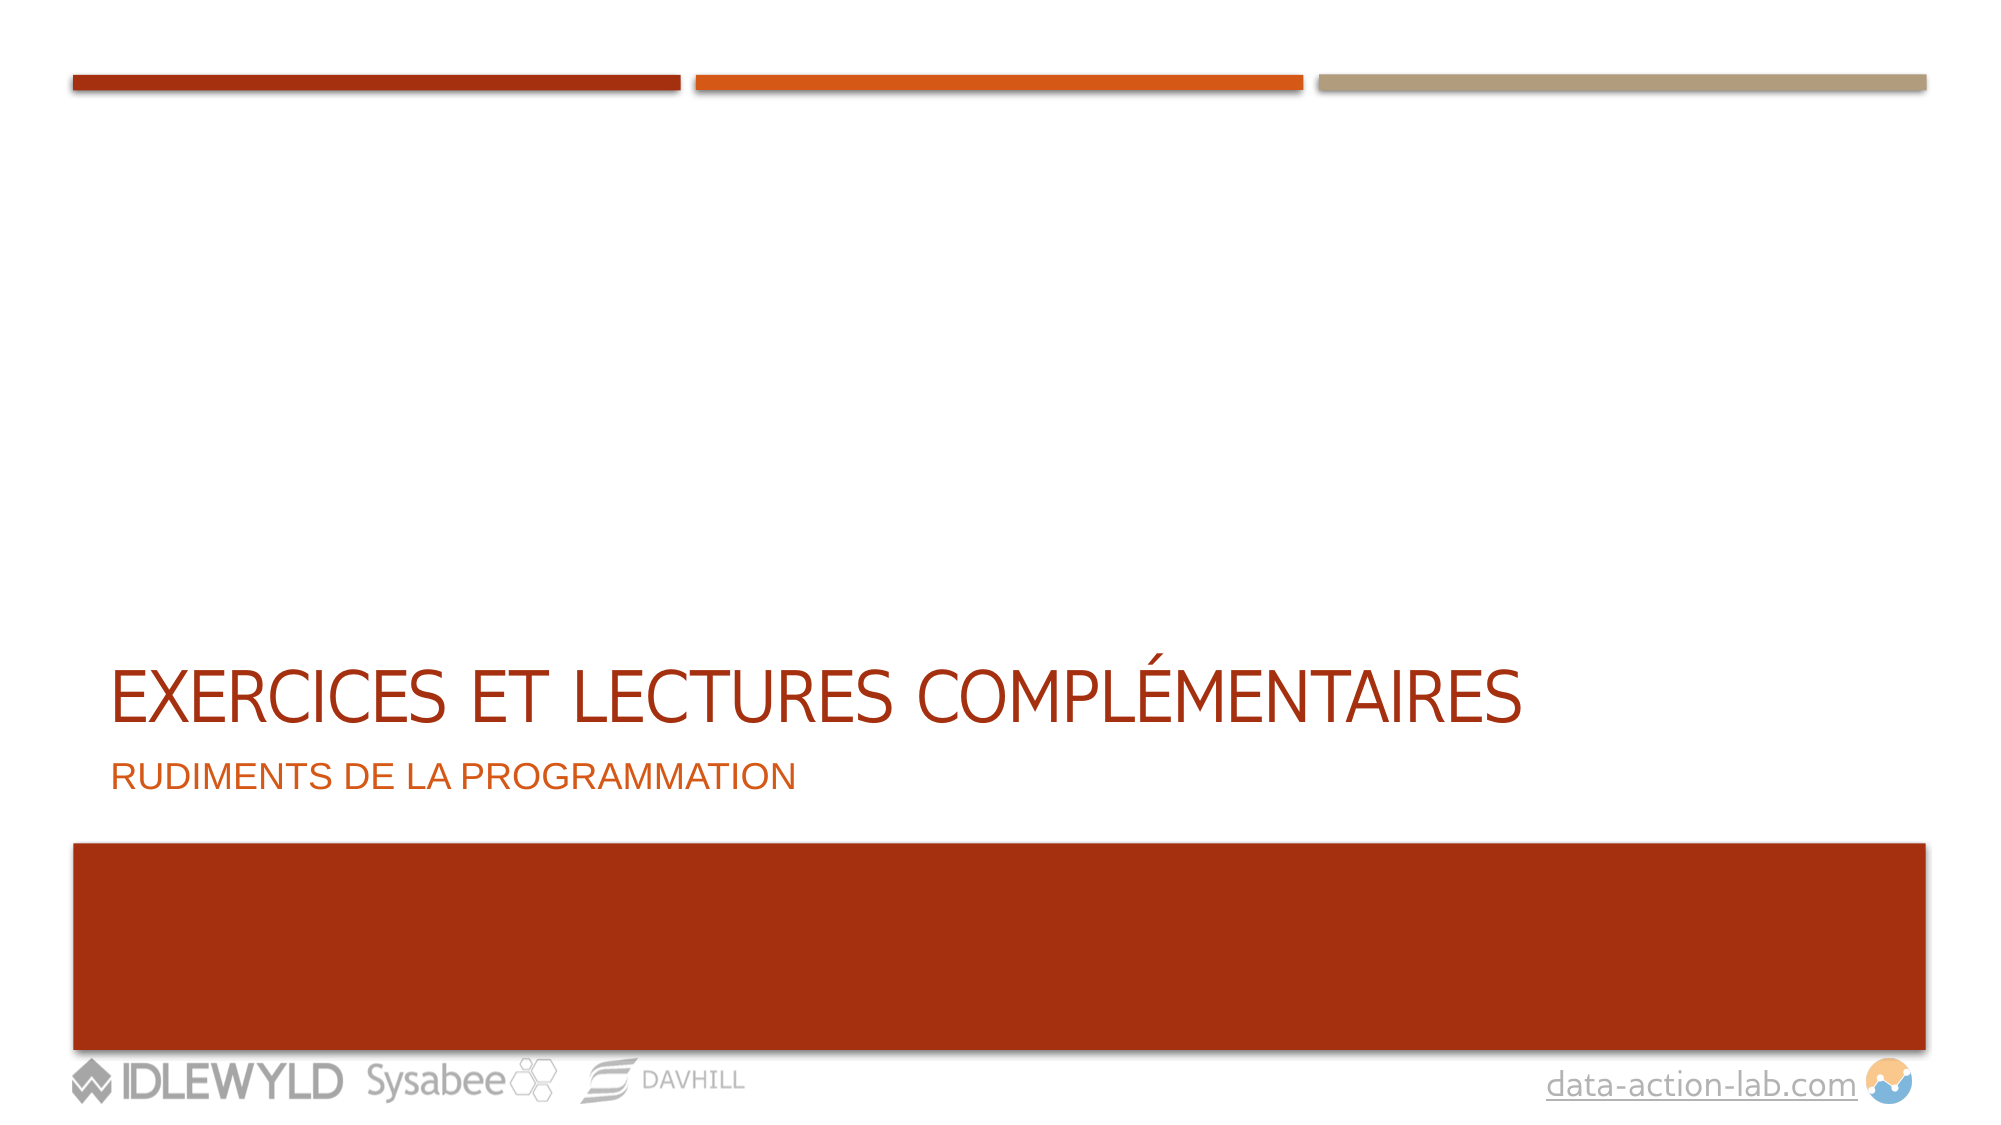

# EXERCICES ET LECTURES COMPLÉMENTAIRES
rudiments de la programmation